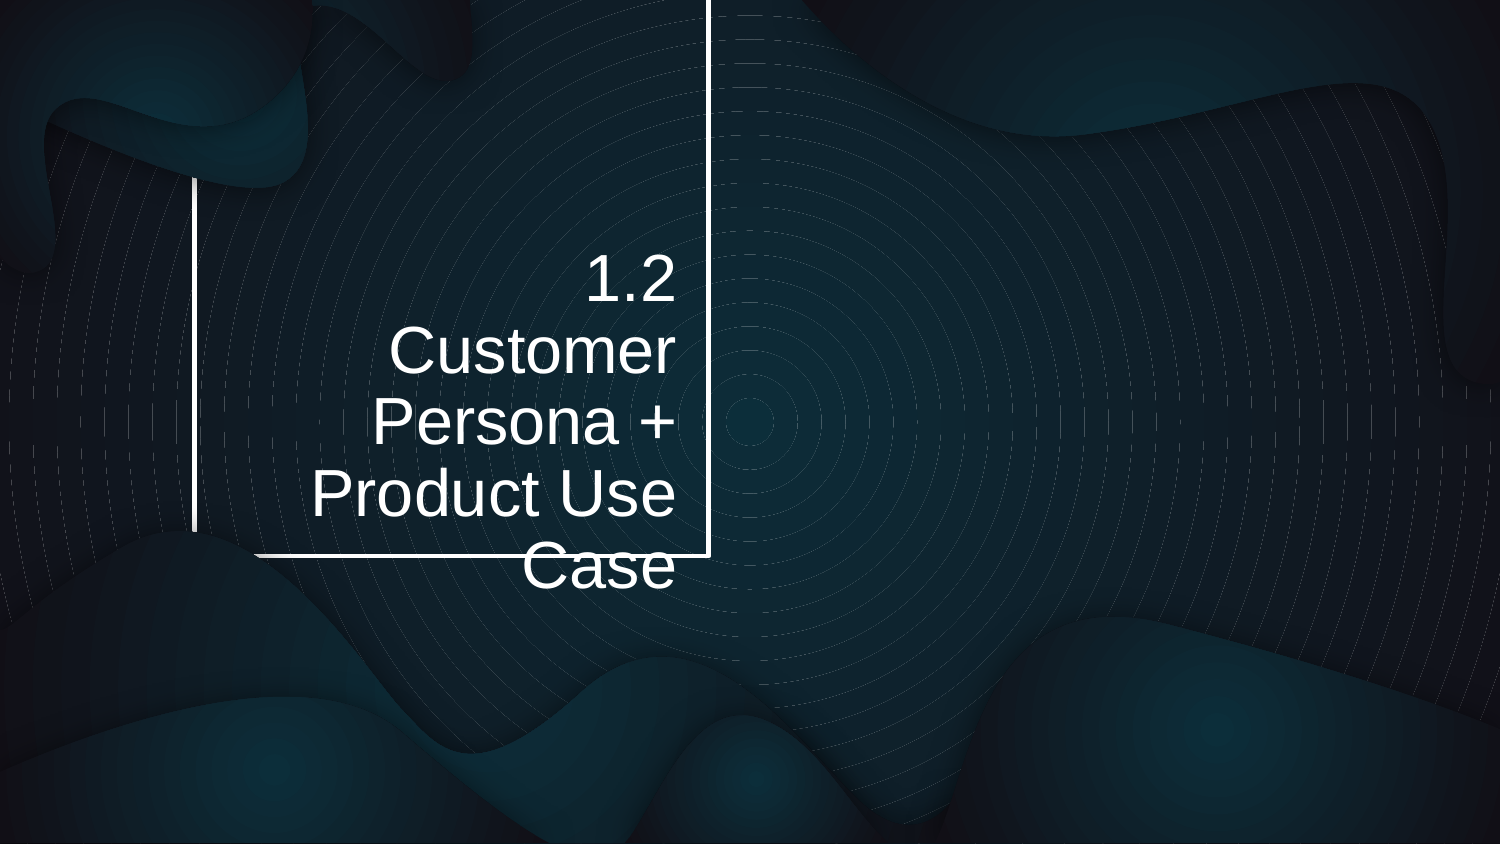

# 1.2 Customer Persona + Product Use Case